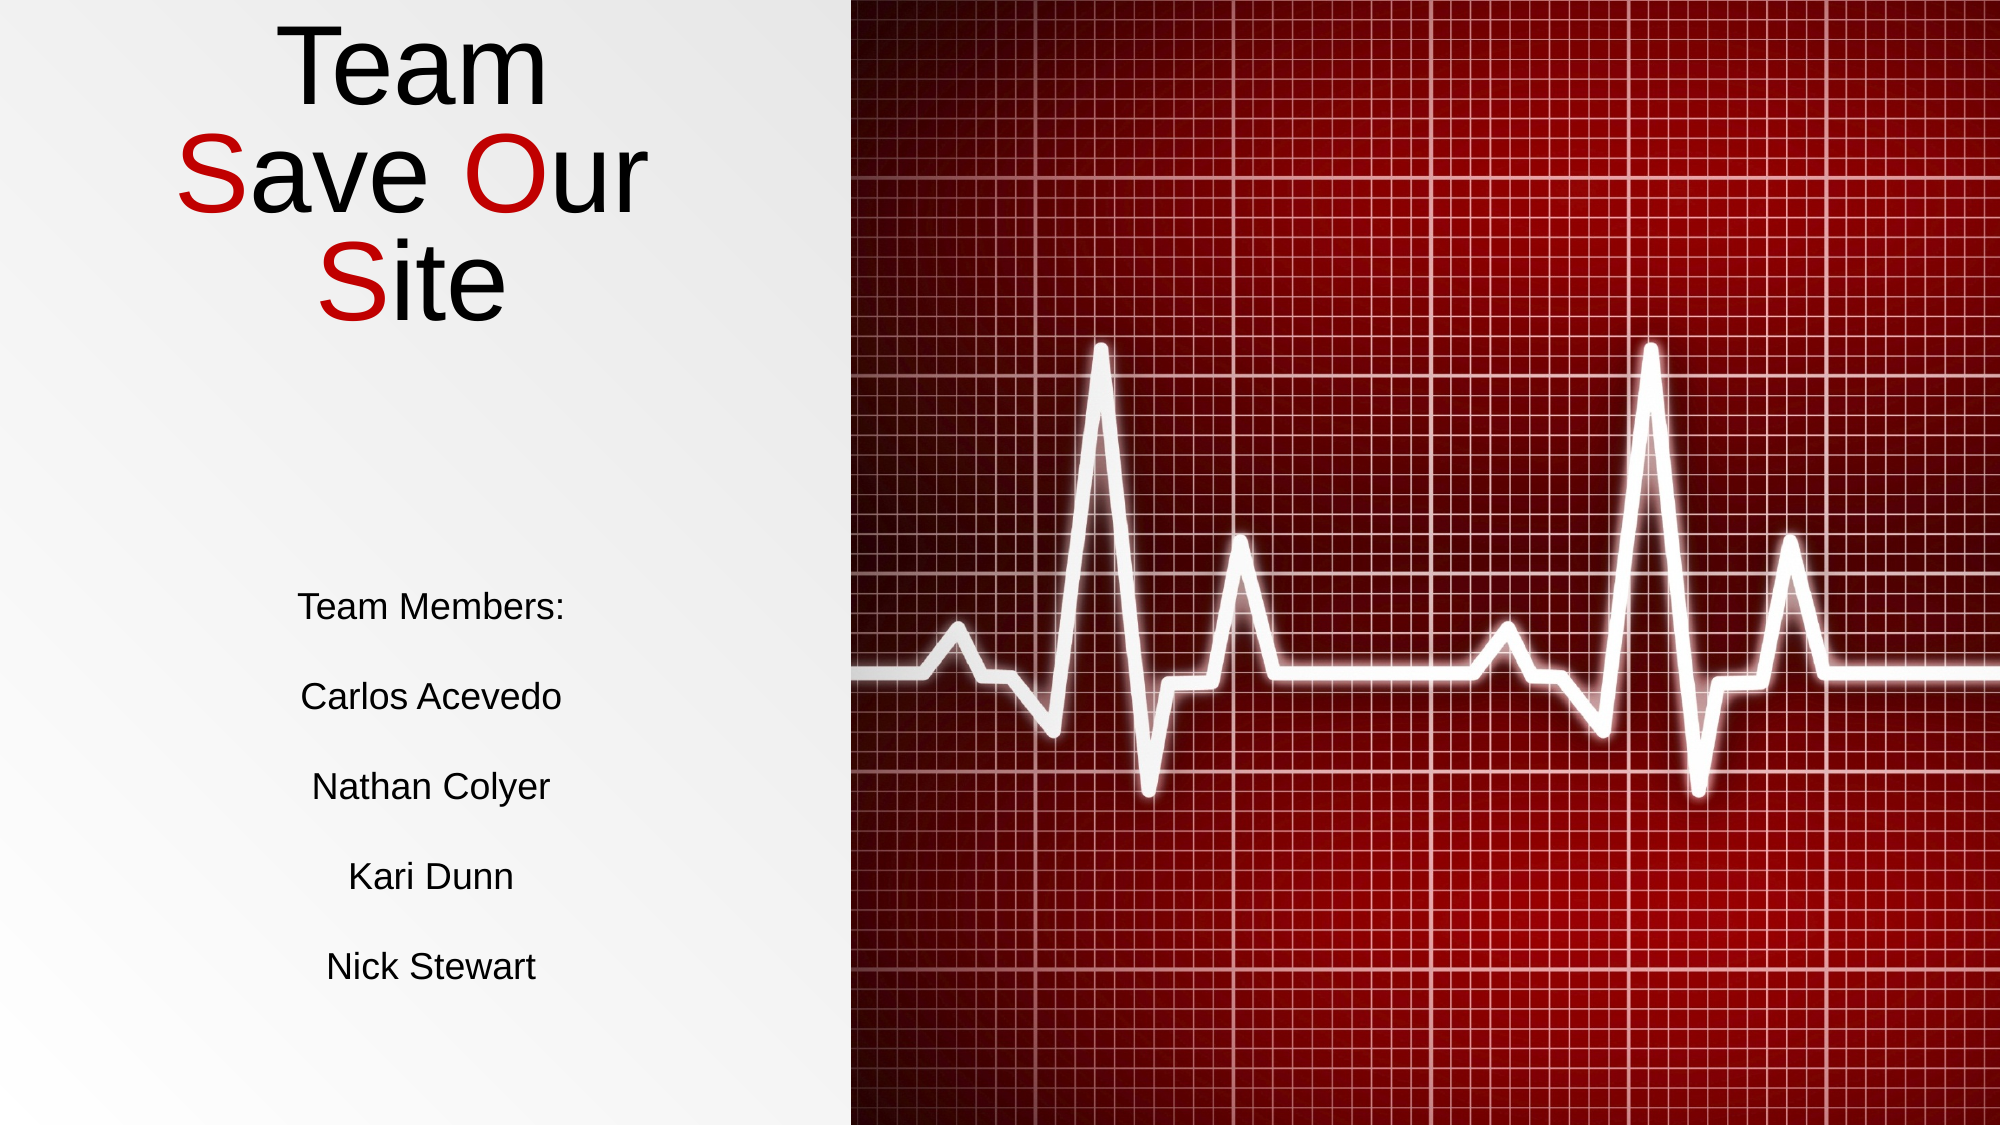

# Team Save Our Site
Team Members:

Carlos Acevedo

Nathan Colyer

Kari Dunn

Nick Stewart